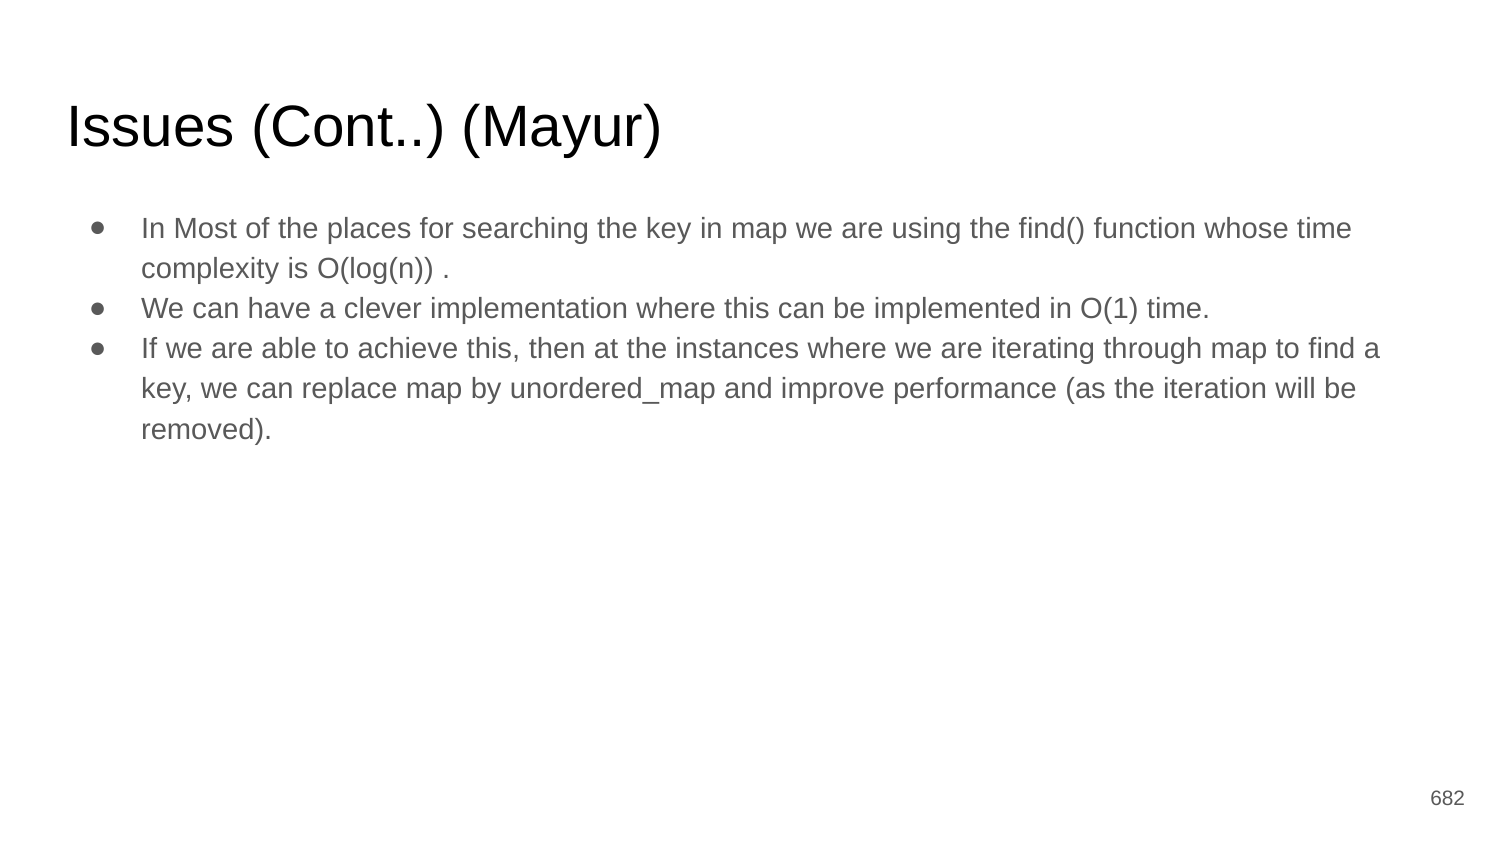

# Issues (Cont..) (Mayur)
In Most of the places for searching the key in map we are using the find() function whose time complexity is O(log(n)) .
We can have a clever implementation where this can be implemented in O(1) time.
If we are able to achieve this, then at the instances where we are iterating through map to find a key, we can replace map by unordered_map and improve performance (as the iteration will be removed).
682